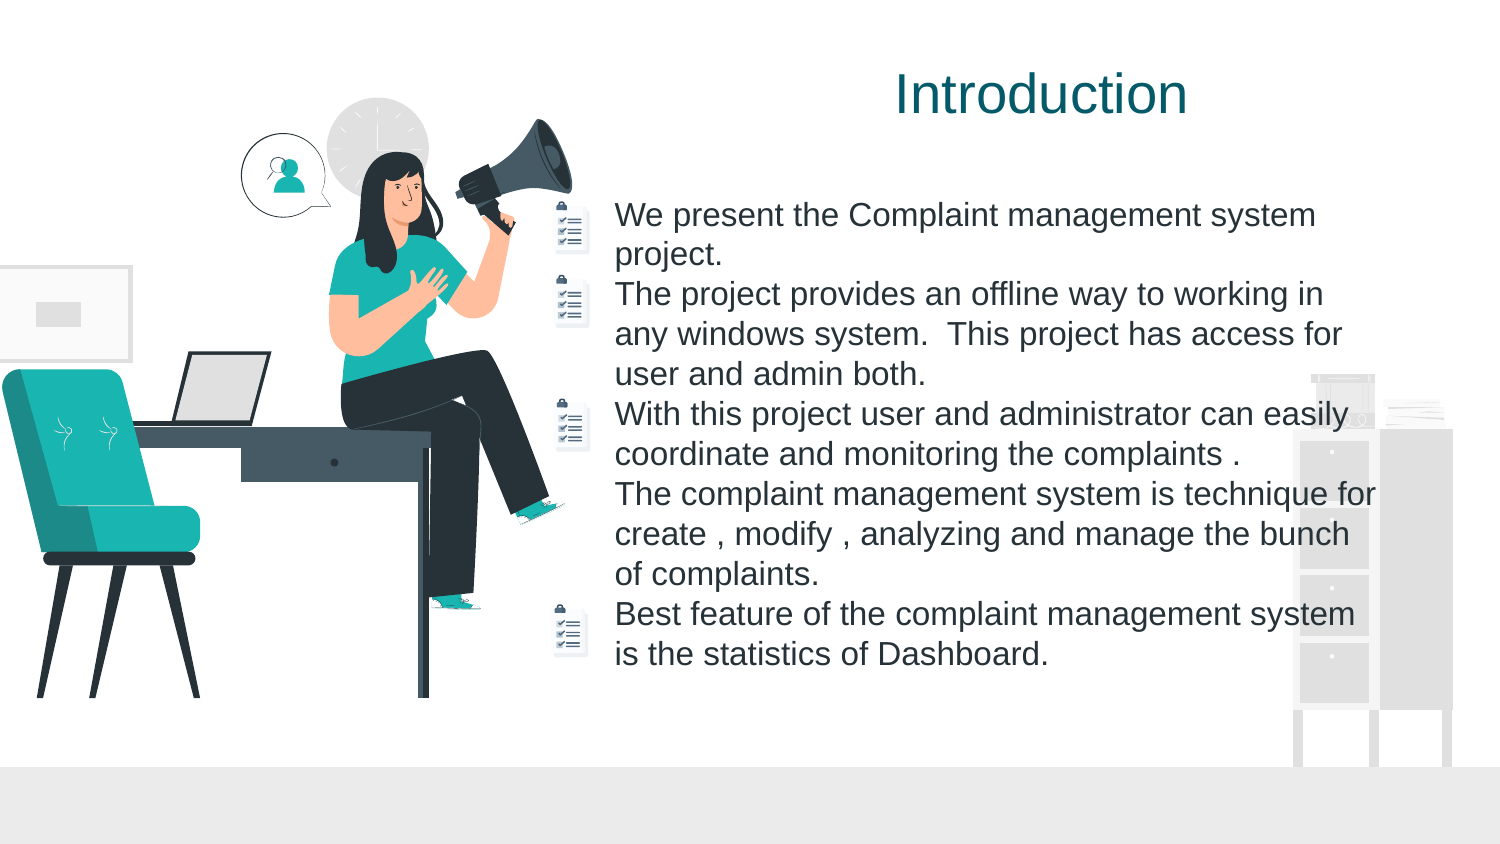

# Introduction

We present the Complaint management system project.
The project provides an offline way to working in any windows system.  This project has access for user and admin both.
With this project user and administrator can easily coordinate and monitoring the complaints .
The complaint management system is technique for create , modify , analyzing and manage the bunch of complaints.
Best feature of the complaint management system is the statistics of Dashboard.